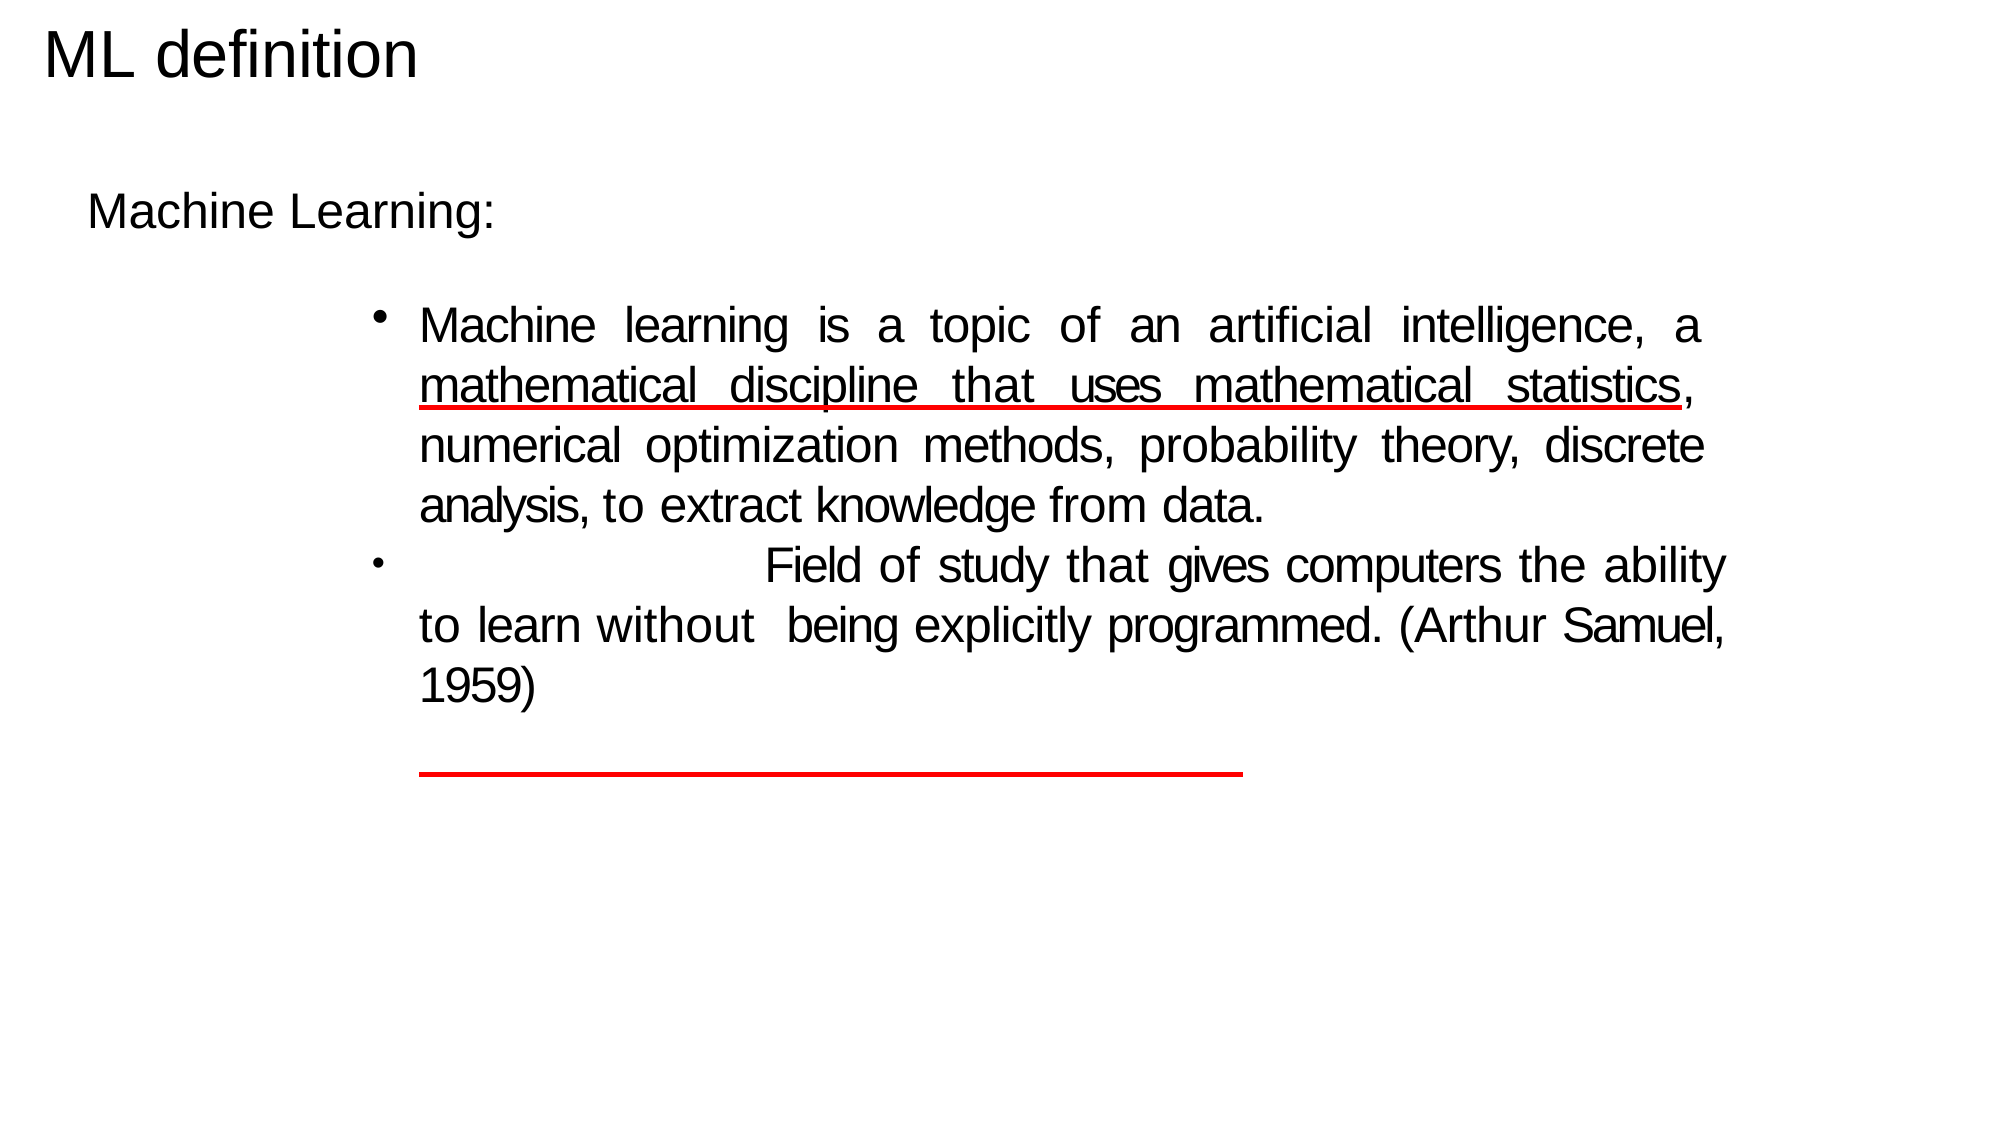

# ML definition
Machine Learning:

Machine learning is a topic of an artificial intelligence, a  mathematical discipline that uses mathematical statistics,  numerical optimization methods, probability theory, discrete  analysis, to extract knowledge from data.
	Field of study that gives computers the ability to learn without  being explicitly programmed. (Arthur Samuel, 1959)